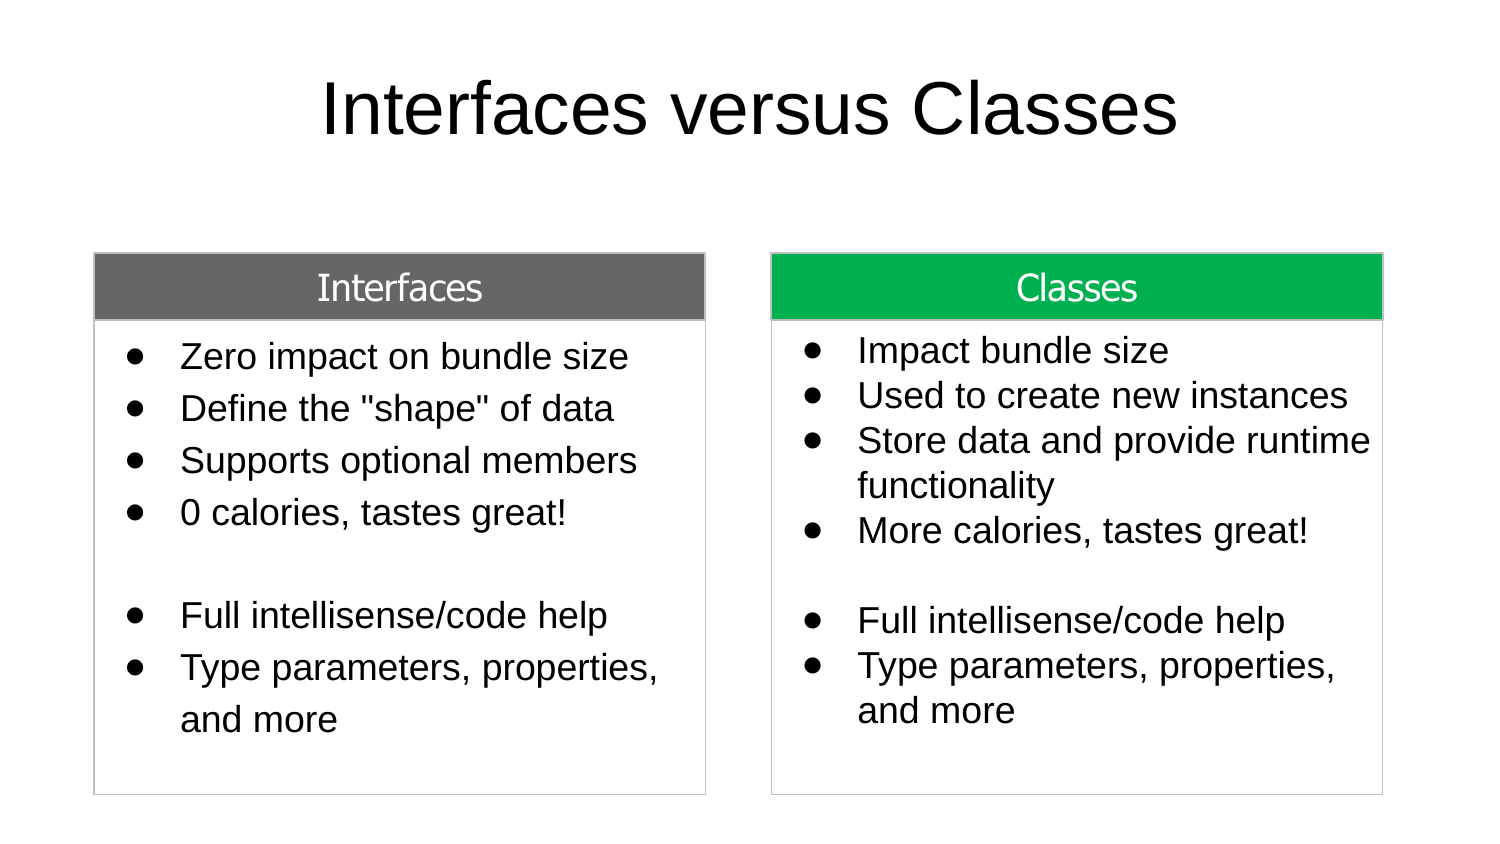

# Interfaces versus Classes
Interfaces
Classes
Zero impact on bundle size
Define the "shape" of data
Supports optional members
0 calories, tastes great!

Full intellisense/code help
Type parameters, properties, and more

Impact bundle size
Used to create new instances
Store data and provide runtime functionality
More calories, tastes great!

Full intellisense/code help
Type parameters, properties, and more